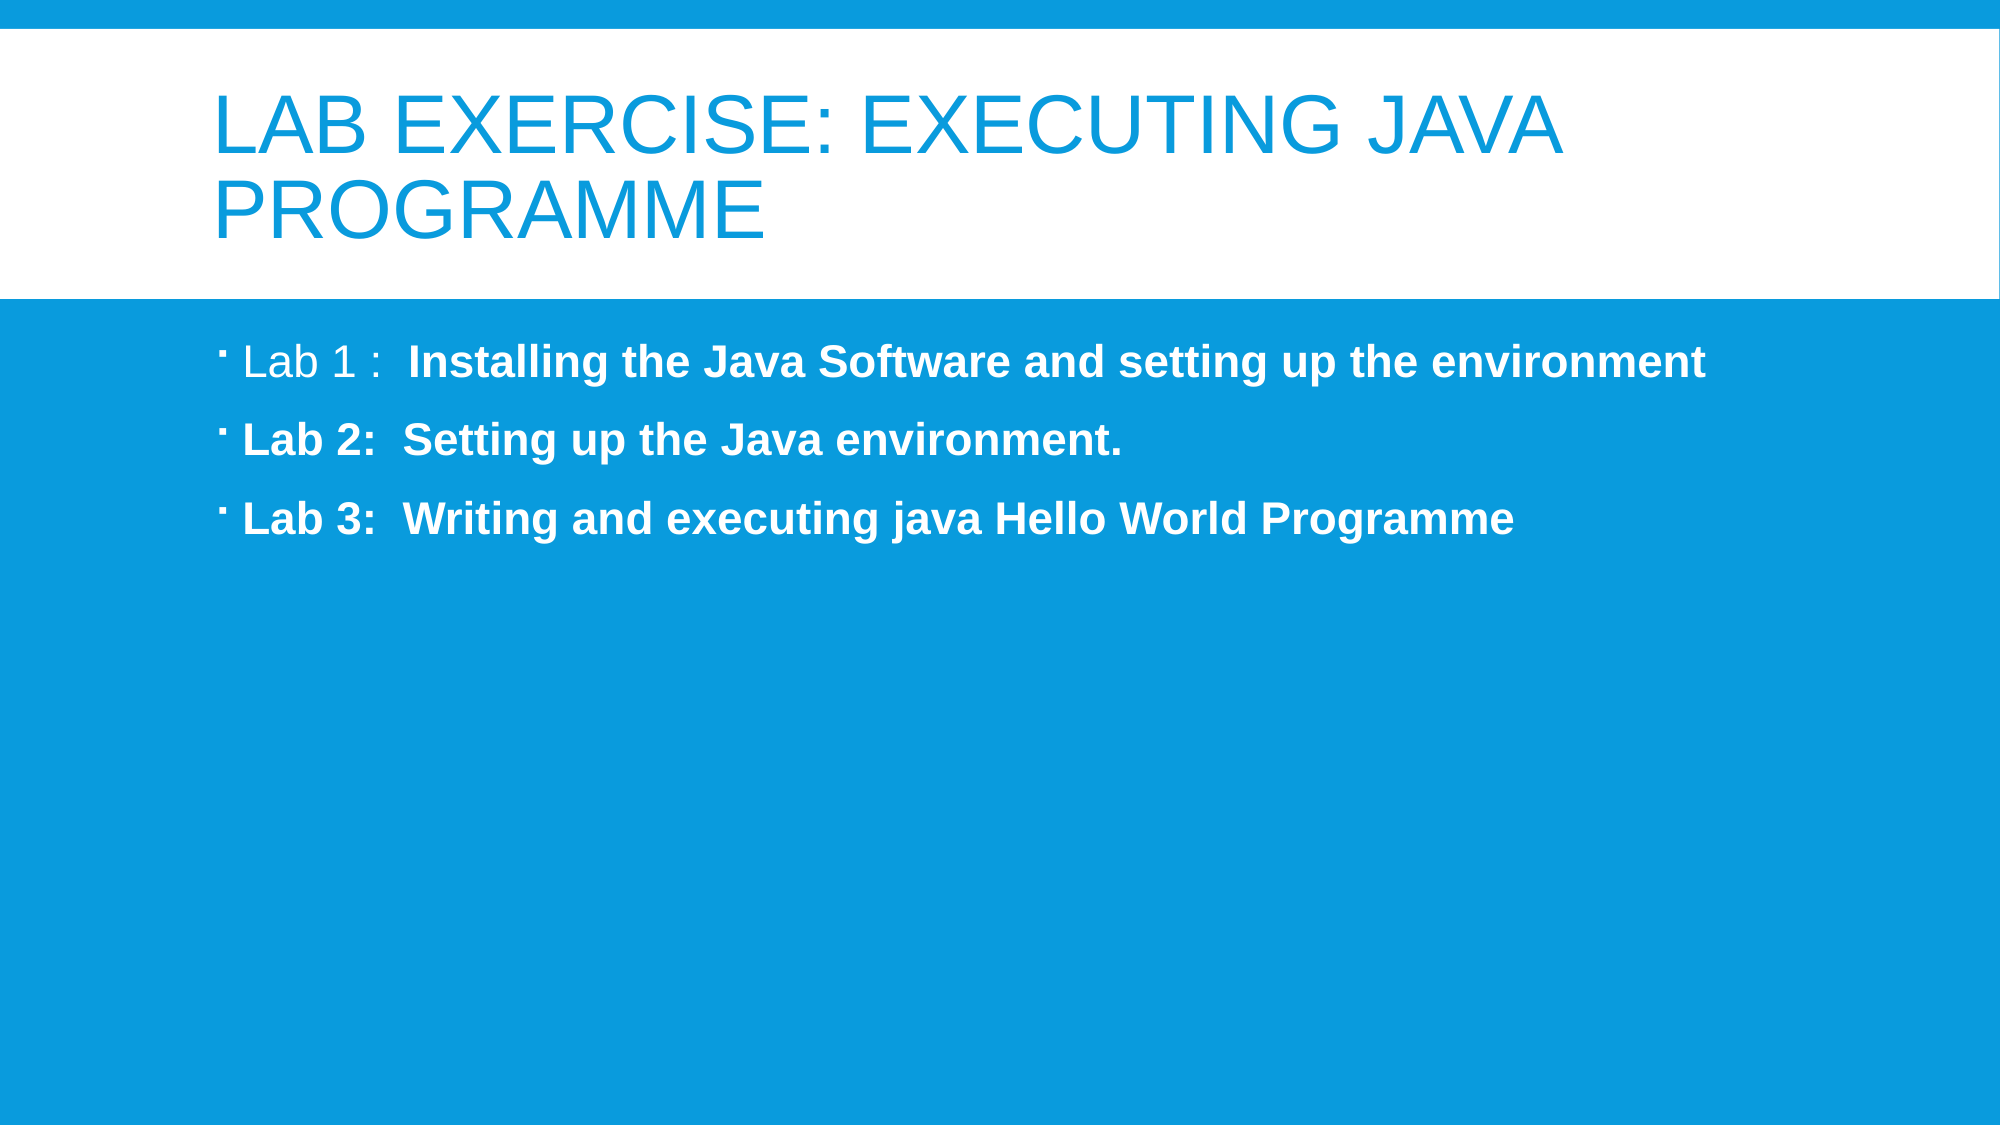

# Lab Exercise: Executing java programme
Lab 1 :  Installing the Java Software and setting up the environment
Lab 2:  Setting up the Java environment.
Lab 3:  Writing and executing java Hello World Programme